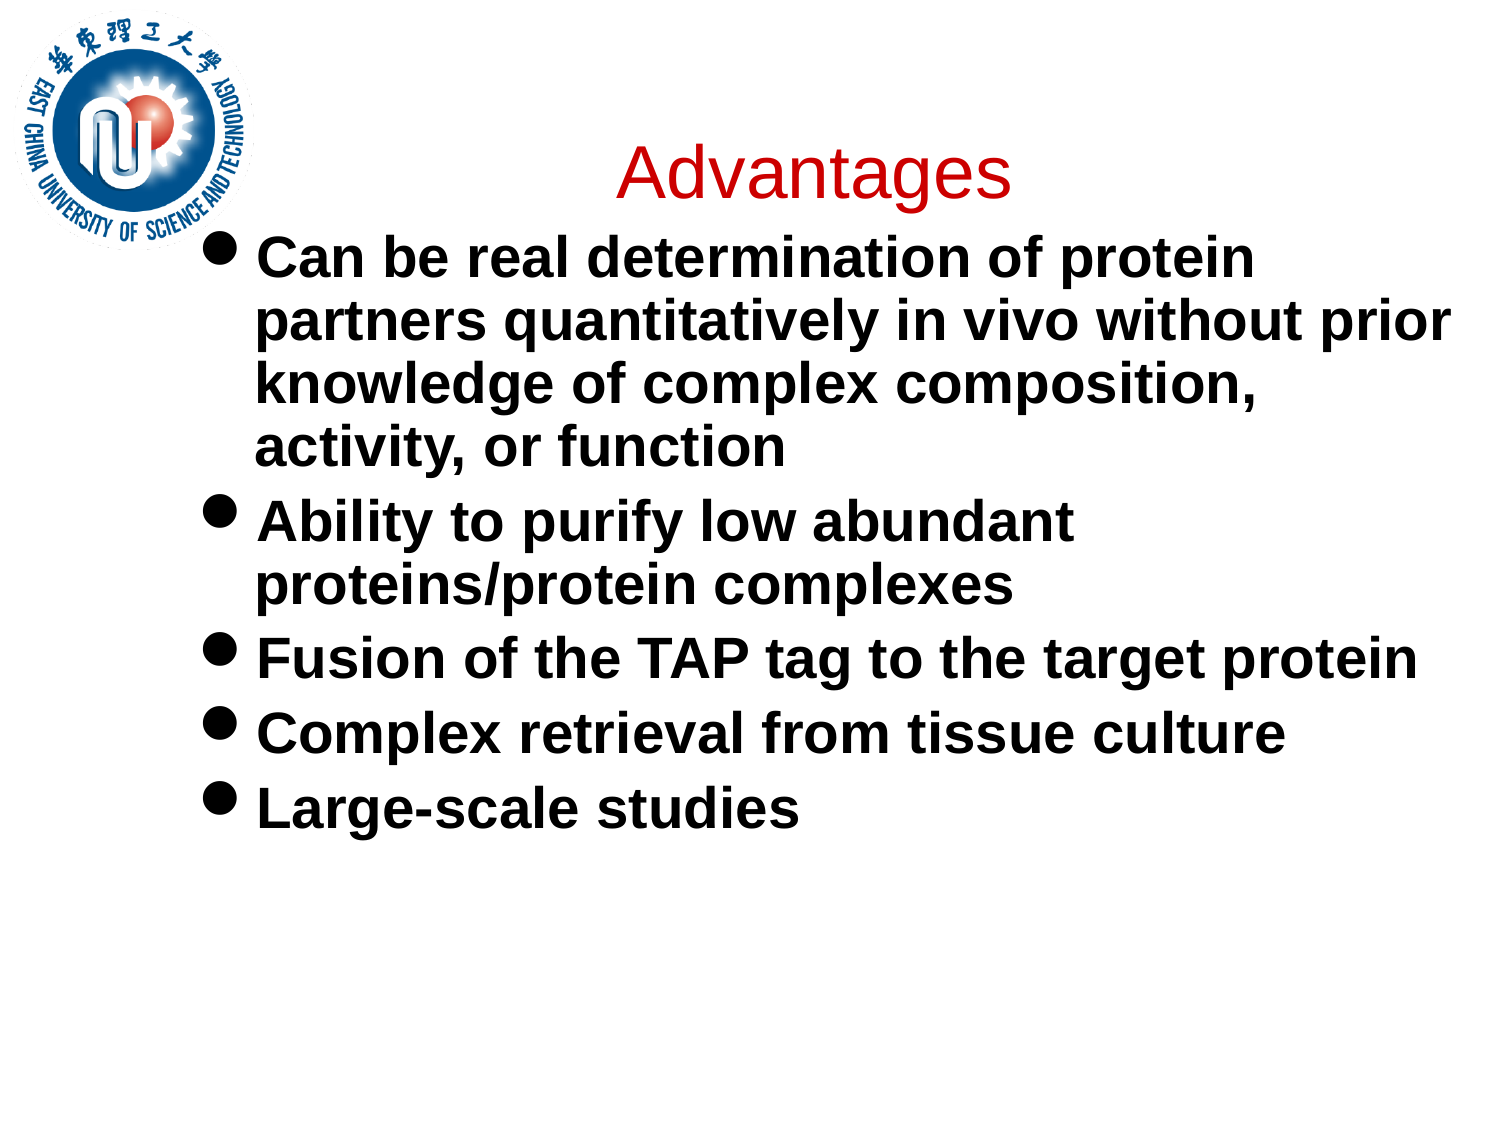

# Advantages
Can be real determination of protein partners quantitatively in vivo without prior knowledge of complex composition, activity, or function
Ability to purify low abundant proteins/protein complexes
Fusion of the TAP tag to the target protein
Complex retrieval from tissue culture
Large-scale studies